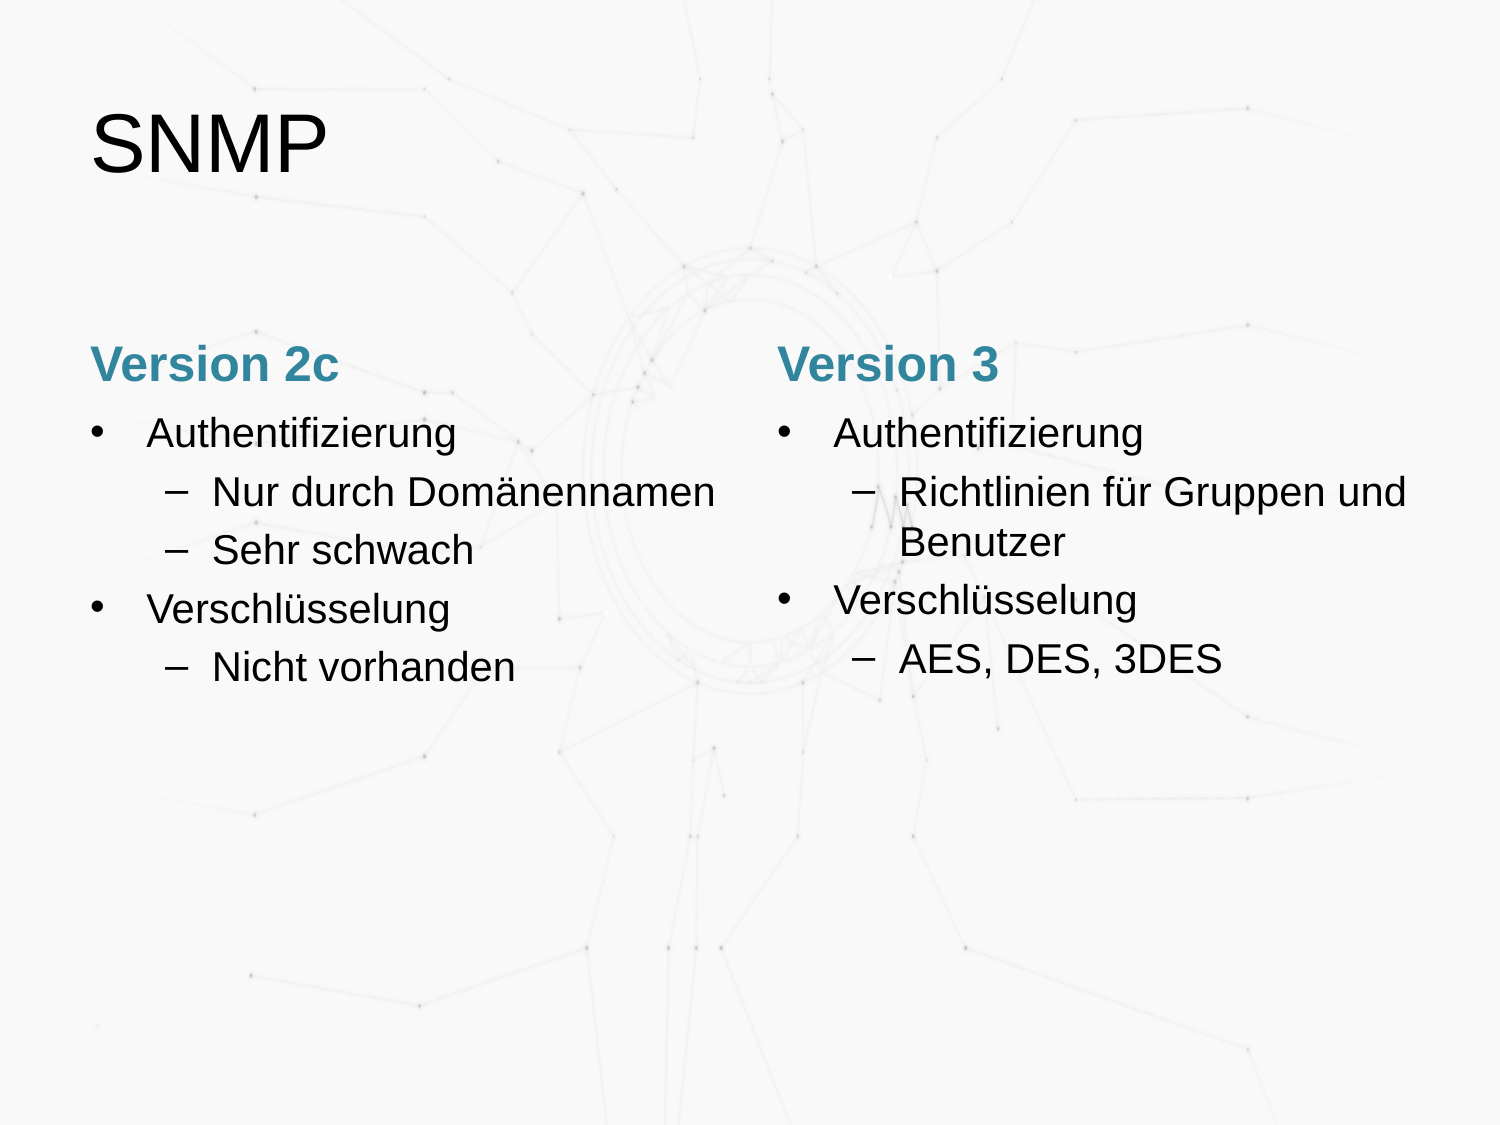

# SNMP
Version 2c
Version 3
Authentifizierung
Nur durch Domänennamen
Sehr schwach
Verschlüsselung
Nicht vorhanden
Authentifizierung
Richtlinien für Gruppen und Benutzer
Verschlüsselung
AES, DES, 3DES